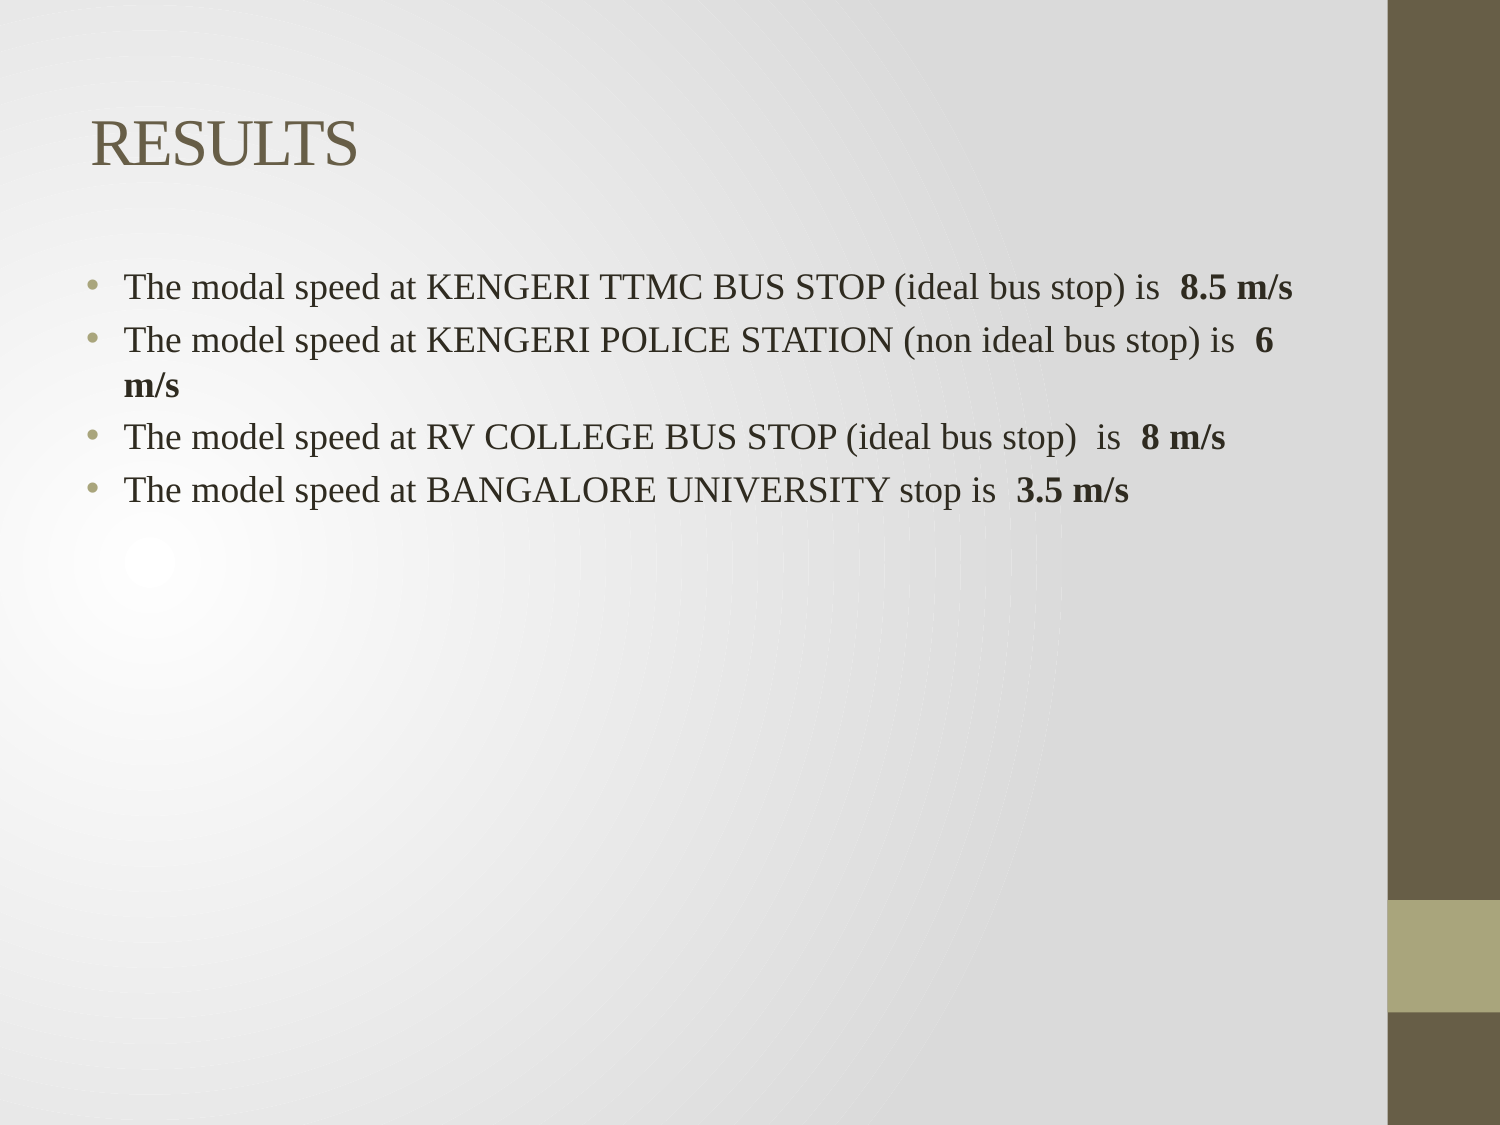

# RESULTS
The modal speed at KENGERI TTMC BUS STOP (ideal bus stop) is  8.5 m/s
The model speed at KENGERI POLICE STATION (non ideal bus stop) is  6 m/s
The model speed at RV COLLEGE BUS STOP (ideal bus stop)  is  8 m/s
The model speed at BANGALORE UNIVERSITY stop is  3.5 m/s